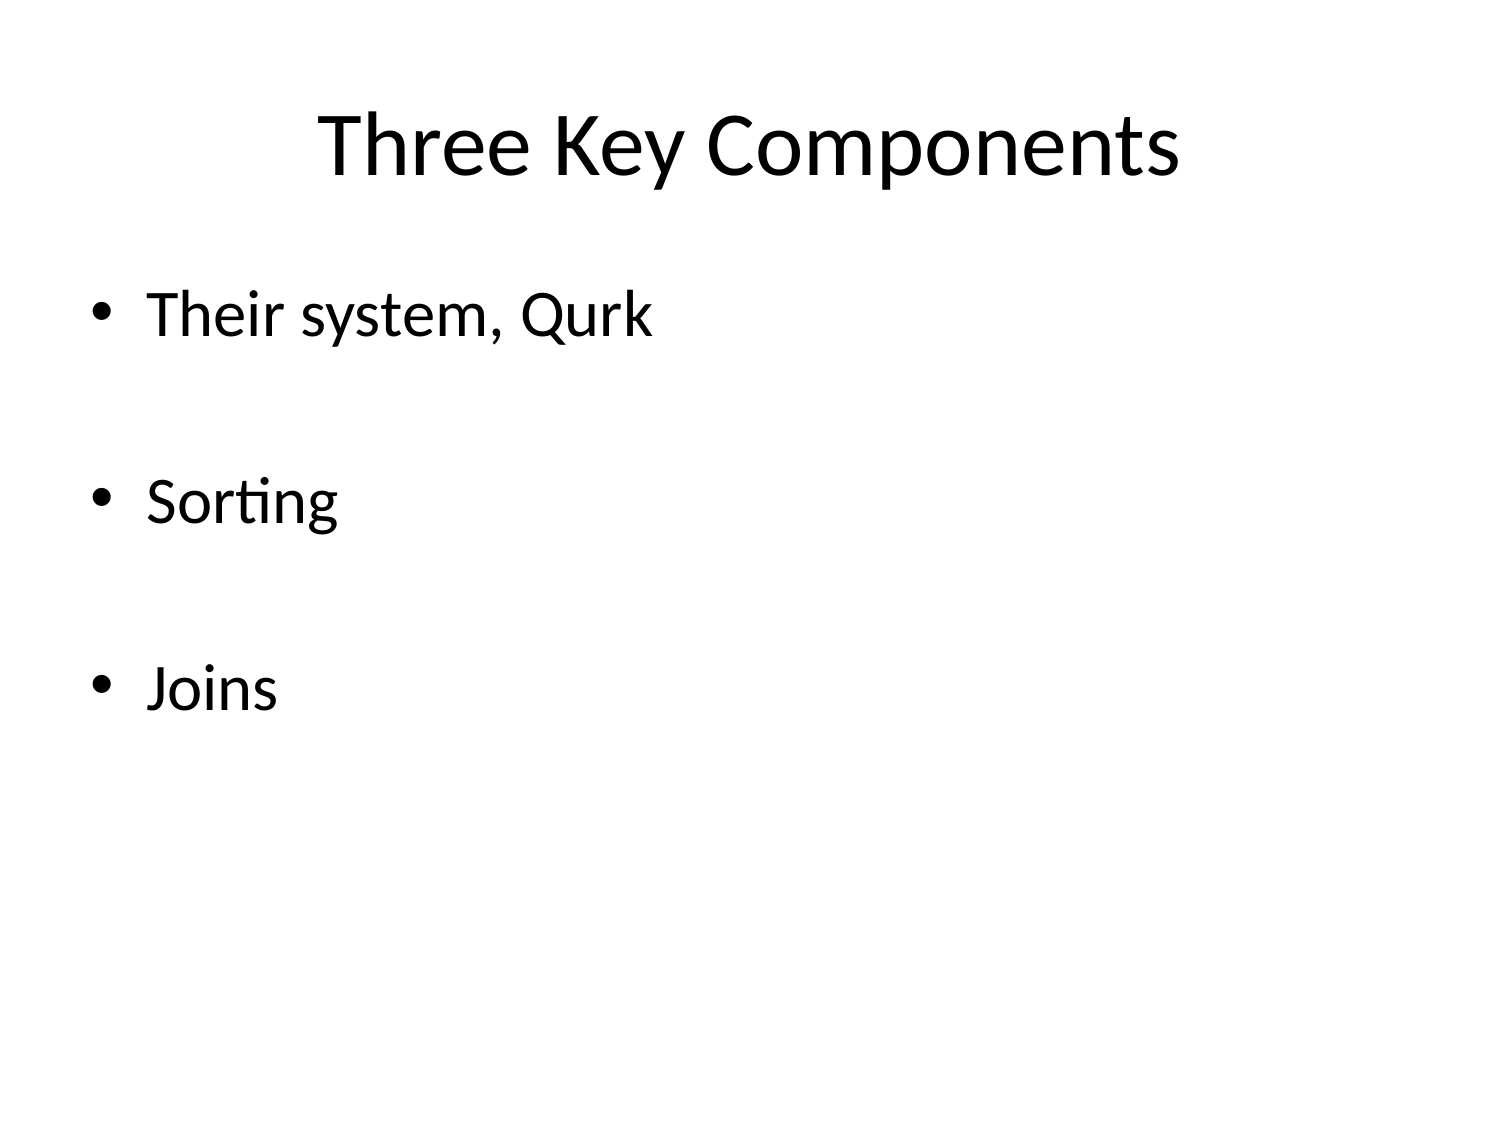

# Three Key Components
Their system, Qurk

Sorting

Joins